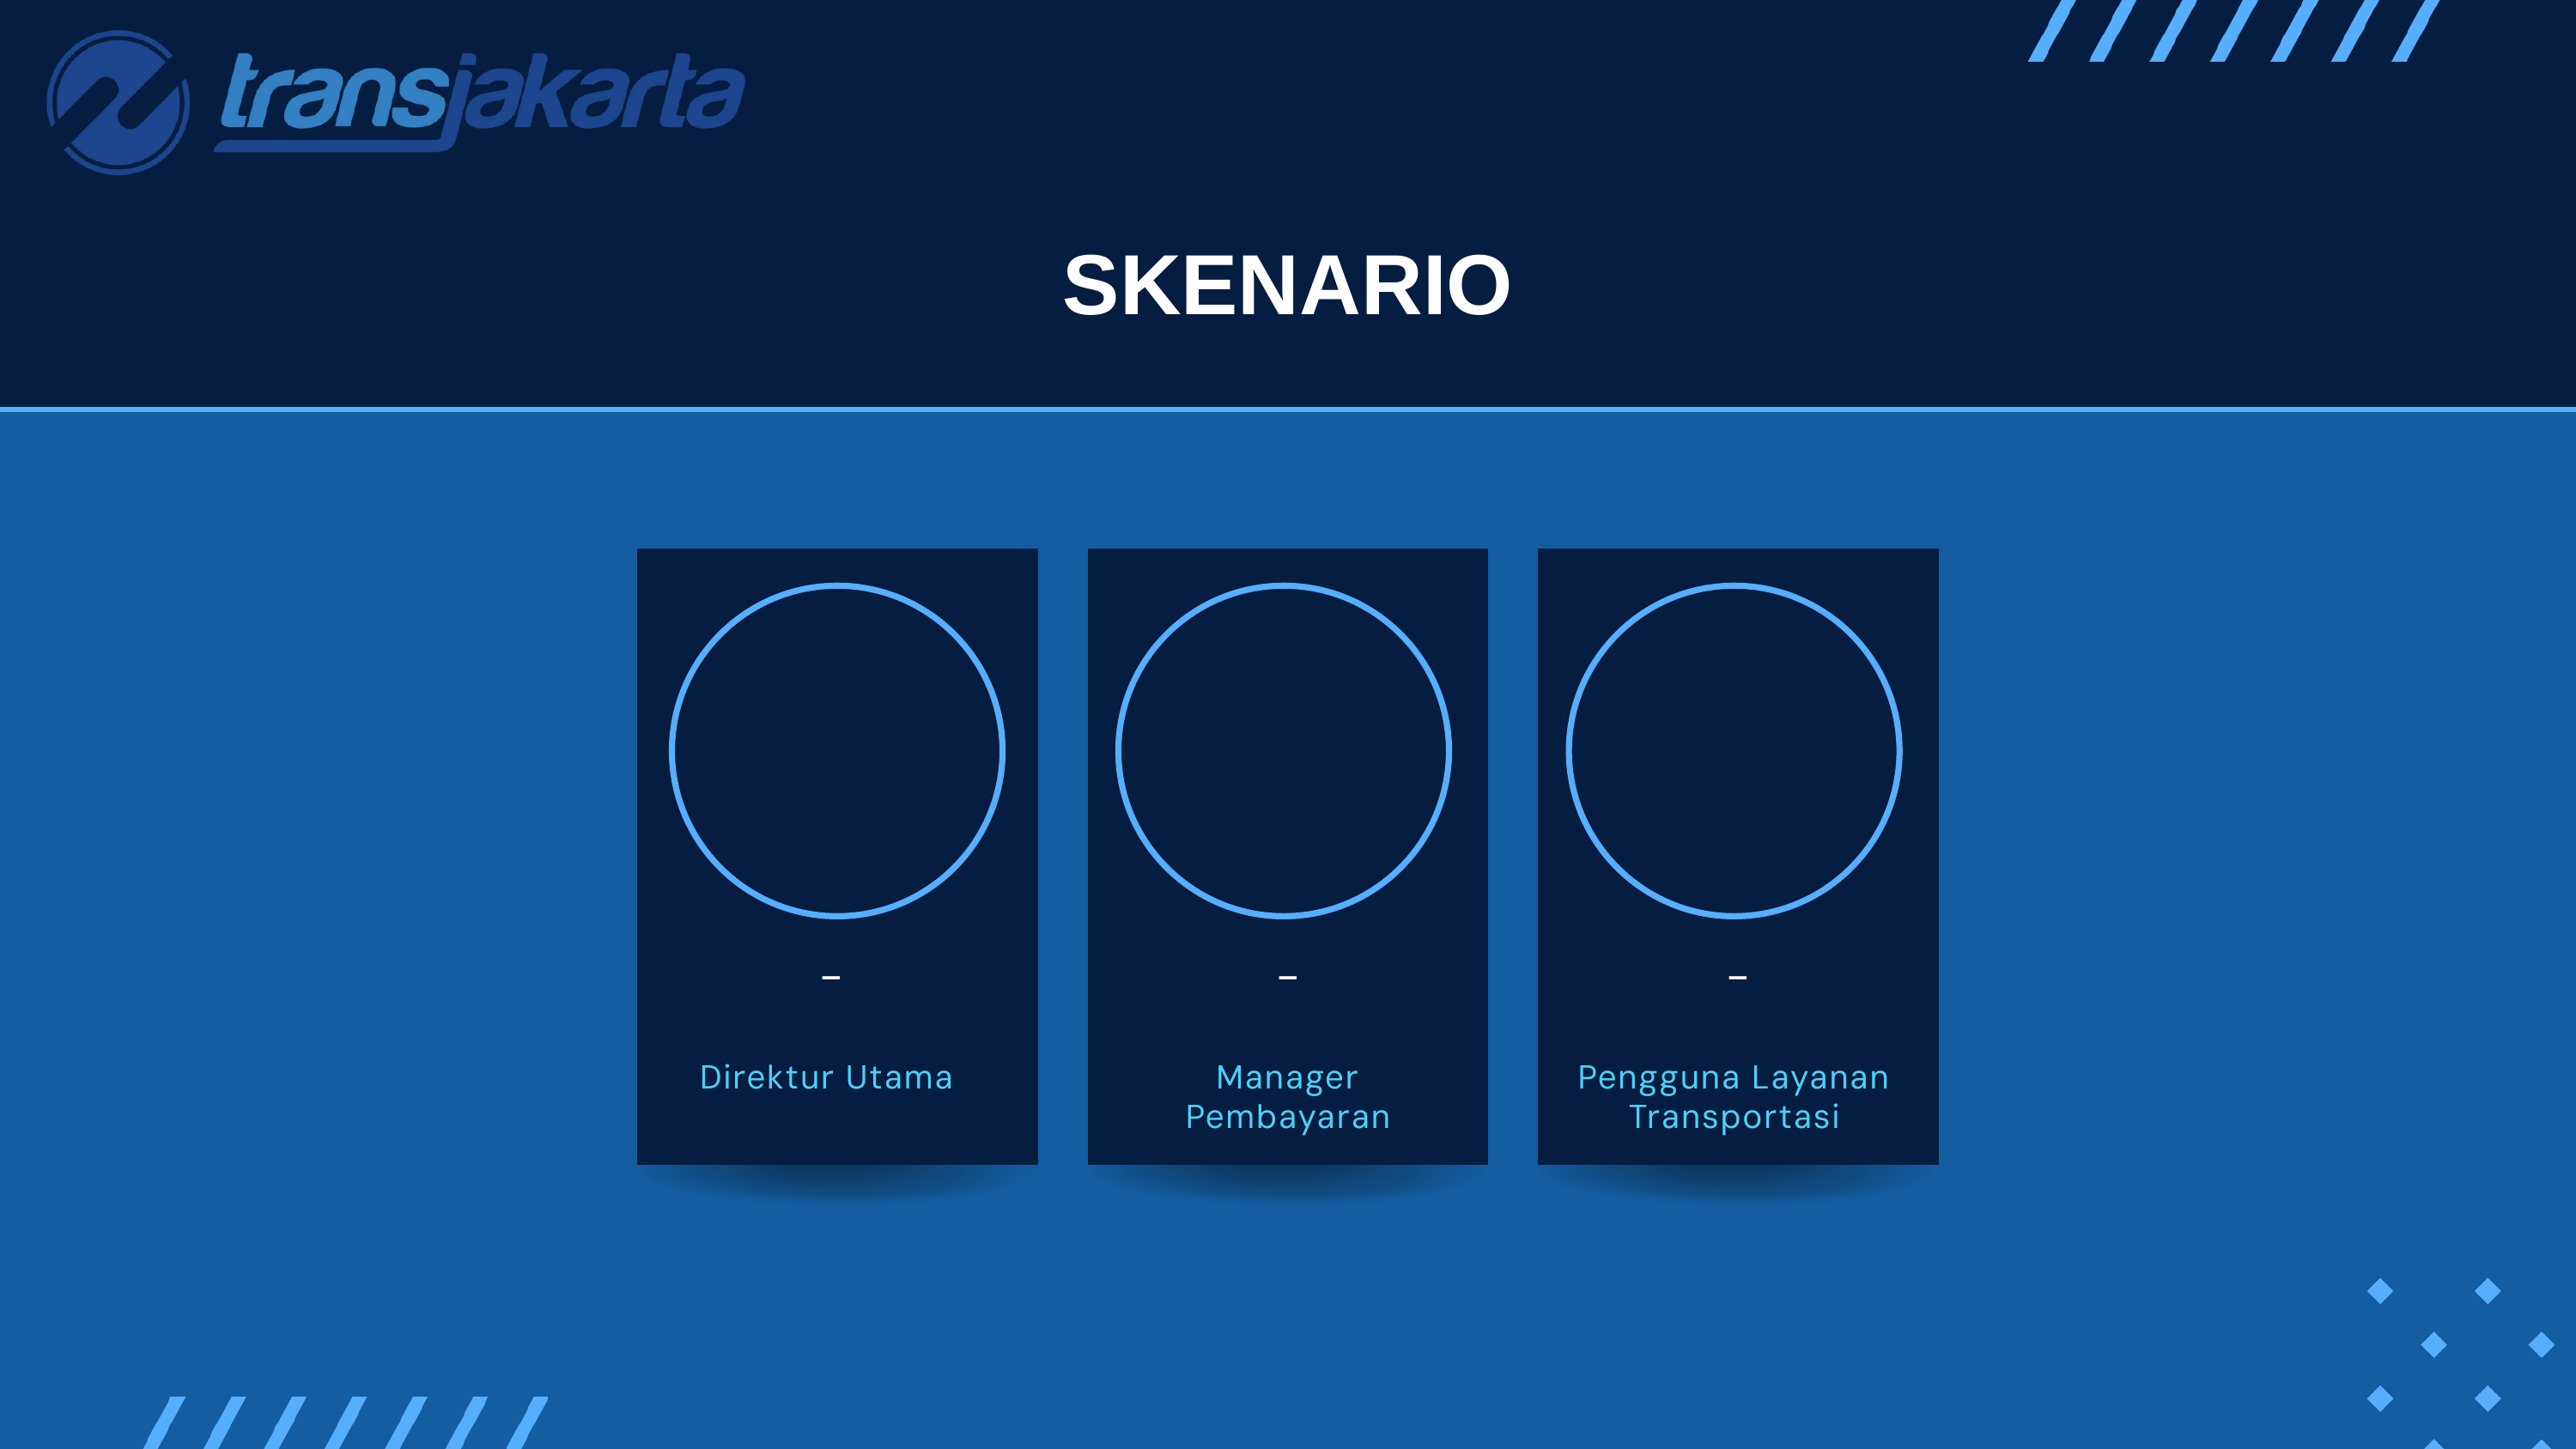

SKENARIO

-
-
-
Direktur Utama
Manager Pembayaran
Pengguna Layanan Transportasi